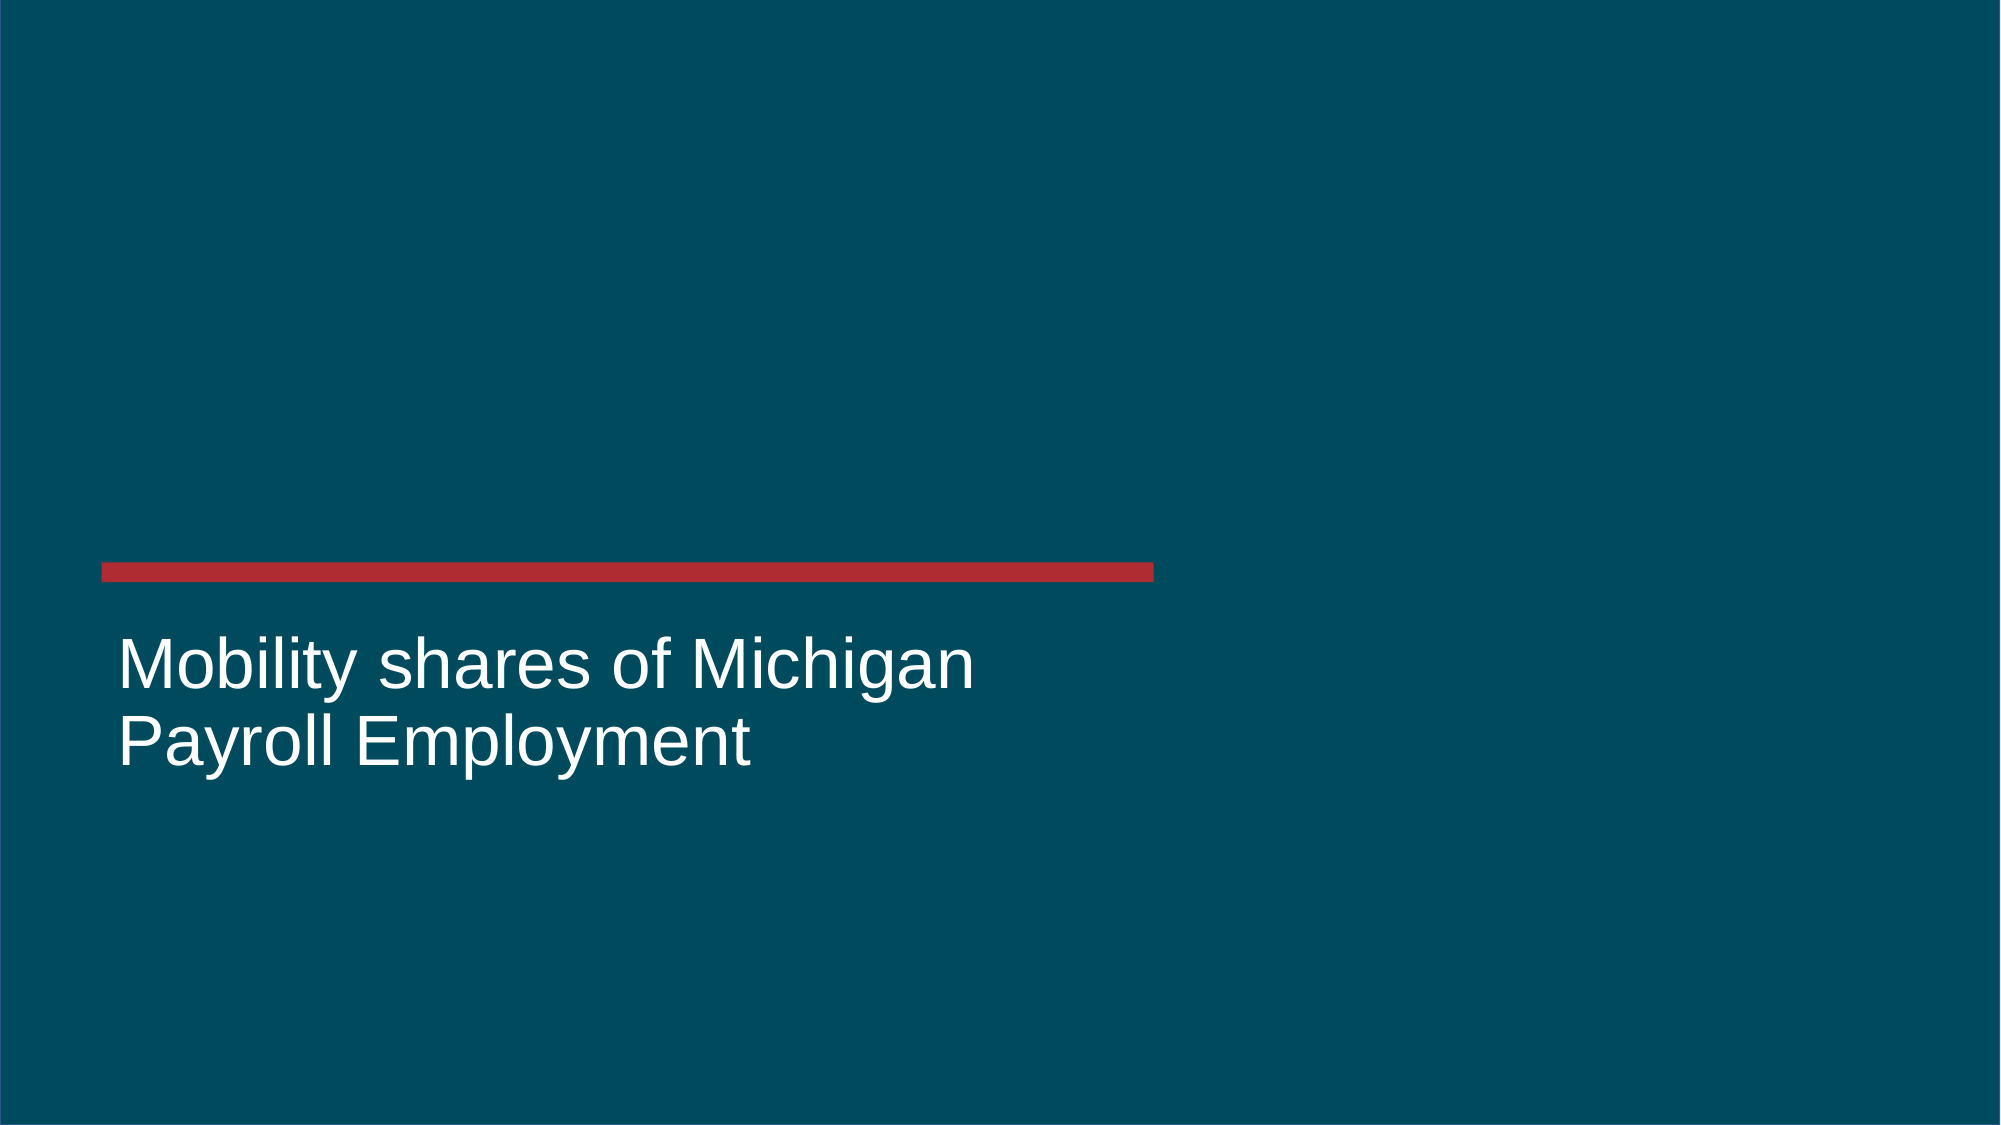

# Mobility shares of Michigan Payroll Employment